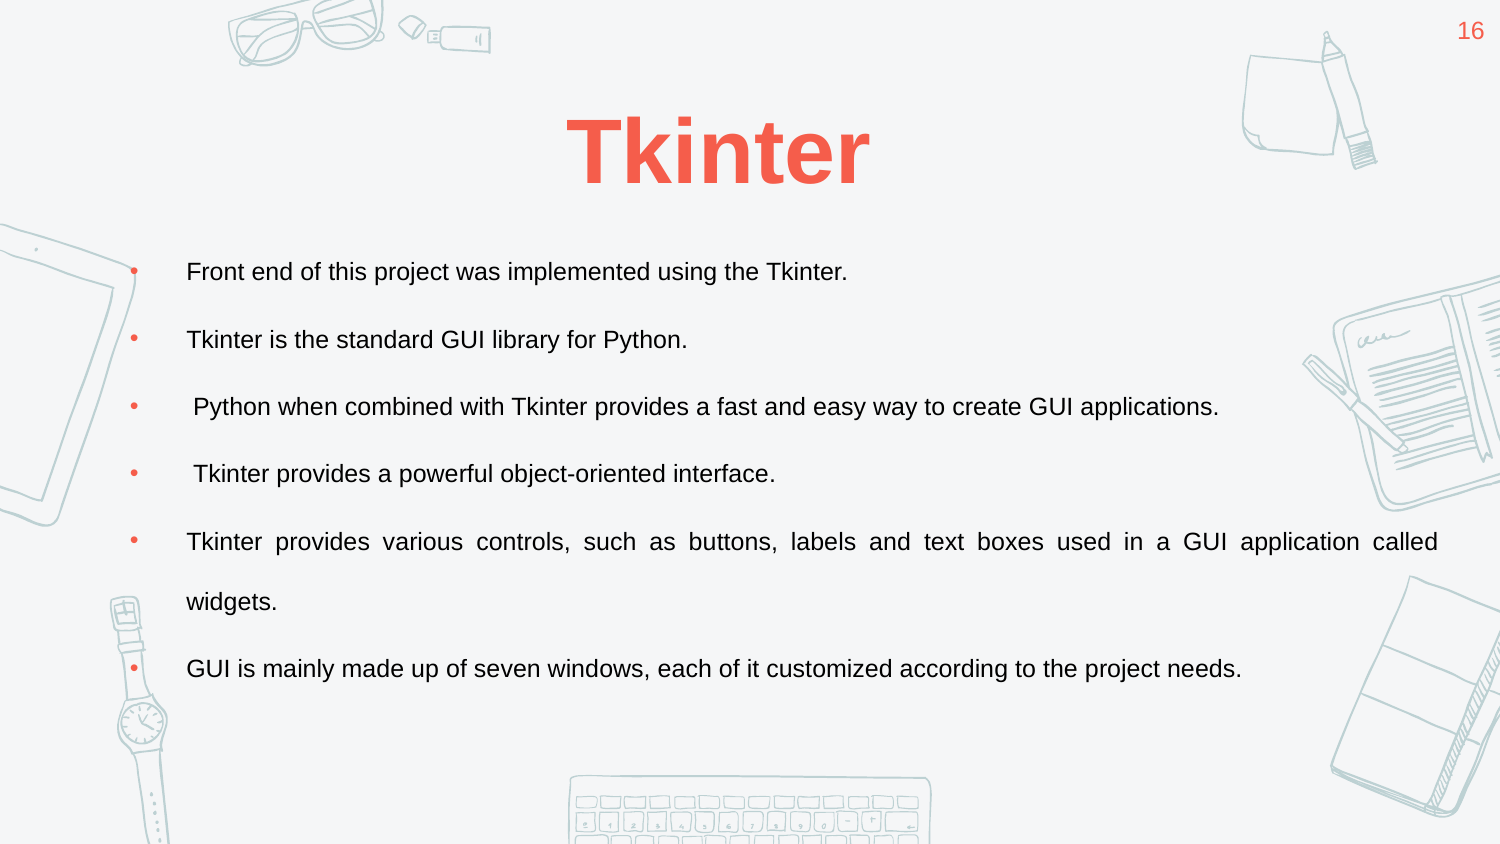

16
Tkinter
Front end of this project was implemented using the Tkinter.
Tkinter is the standard GUI library for Python.
 Python when combined with Tkinter provides a fast and easy way to create GUI applications.
 Tkinter provides a powerful object-oriented interface.
Tkinter provides various controls, such as buttons, labels and text boxes used in a GUI application called widgets.
GUI is mainly made up of seven windows, each of it customized according to the project needs.